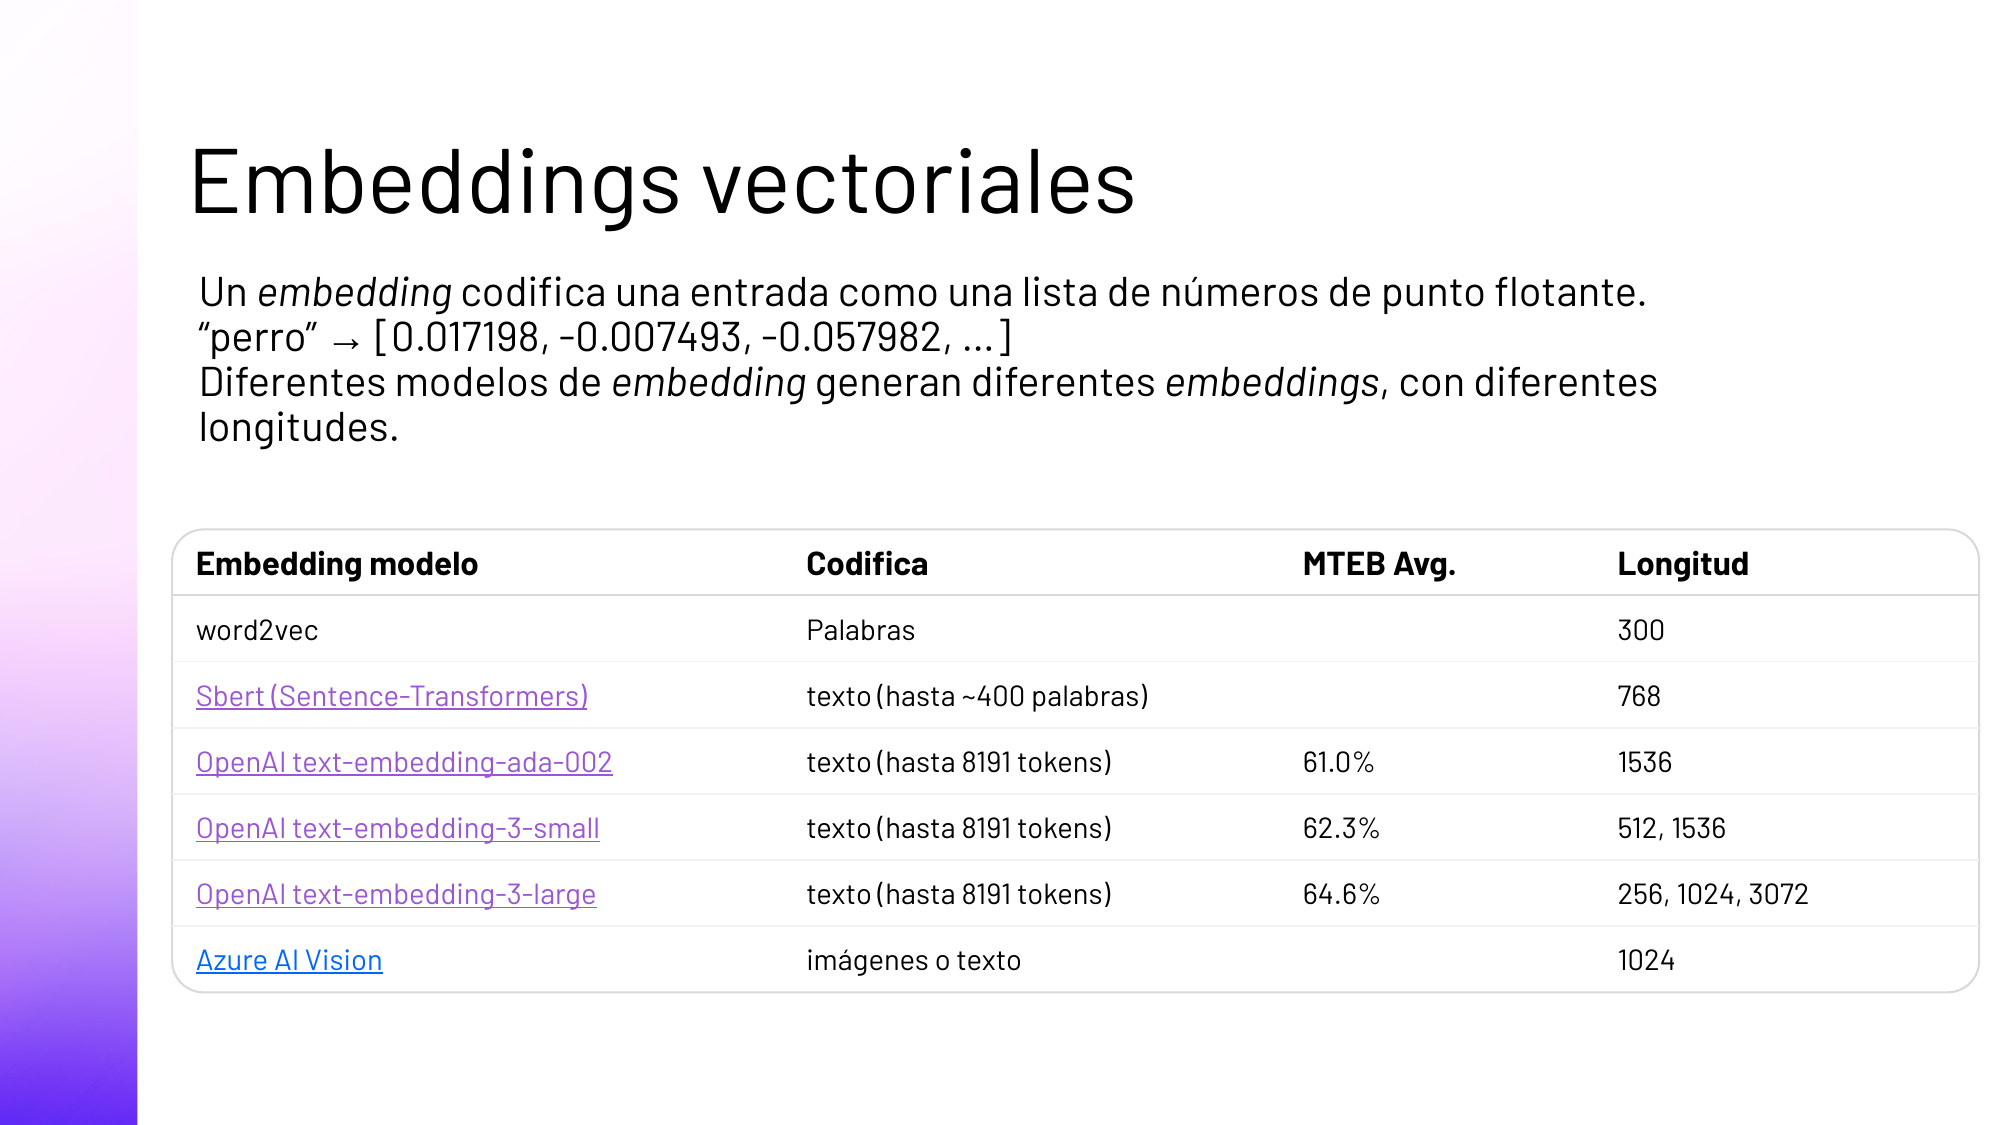

# Embeddings vectoriales
Un embedding codifica una entrada como una lista de números de punto flotante.
“perro” → [0.017198, -0.007493, -0.057982, …]
Diferentes modelos de embedding generan diferentes embeddings, con diferentes longitudes.
| Embedding modelo | Codifica | MTEB Avg. | Longitud |
| --- | --- | --- | --- |
| word2vec | Palabras |  | 300 |
| Sbert (Sentence-Transformers) | texto (hasta ~400 palabras) |  | 768 |
| OpenAI text-embedding-ada-002 | texto (hasta 8191 tokens) | 61.0% | 1536 |
| OpenAI text-embedding-3-small | texto (hasta 8191 tokens) | 62.3% | 512, 1536 |
| OpenAI text-embedding-3-large | texto (hasta 8191 tokens) | 64.6% | 256, 1024, 3072 |
| Azure AI Vision | imágenes o texto |  | 1024 |